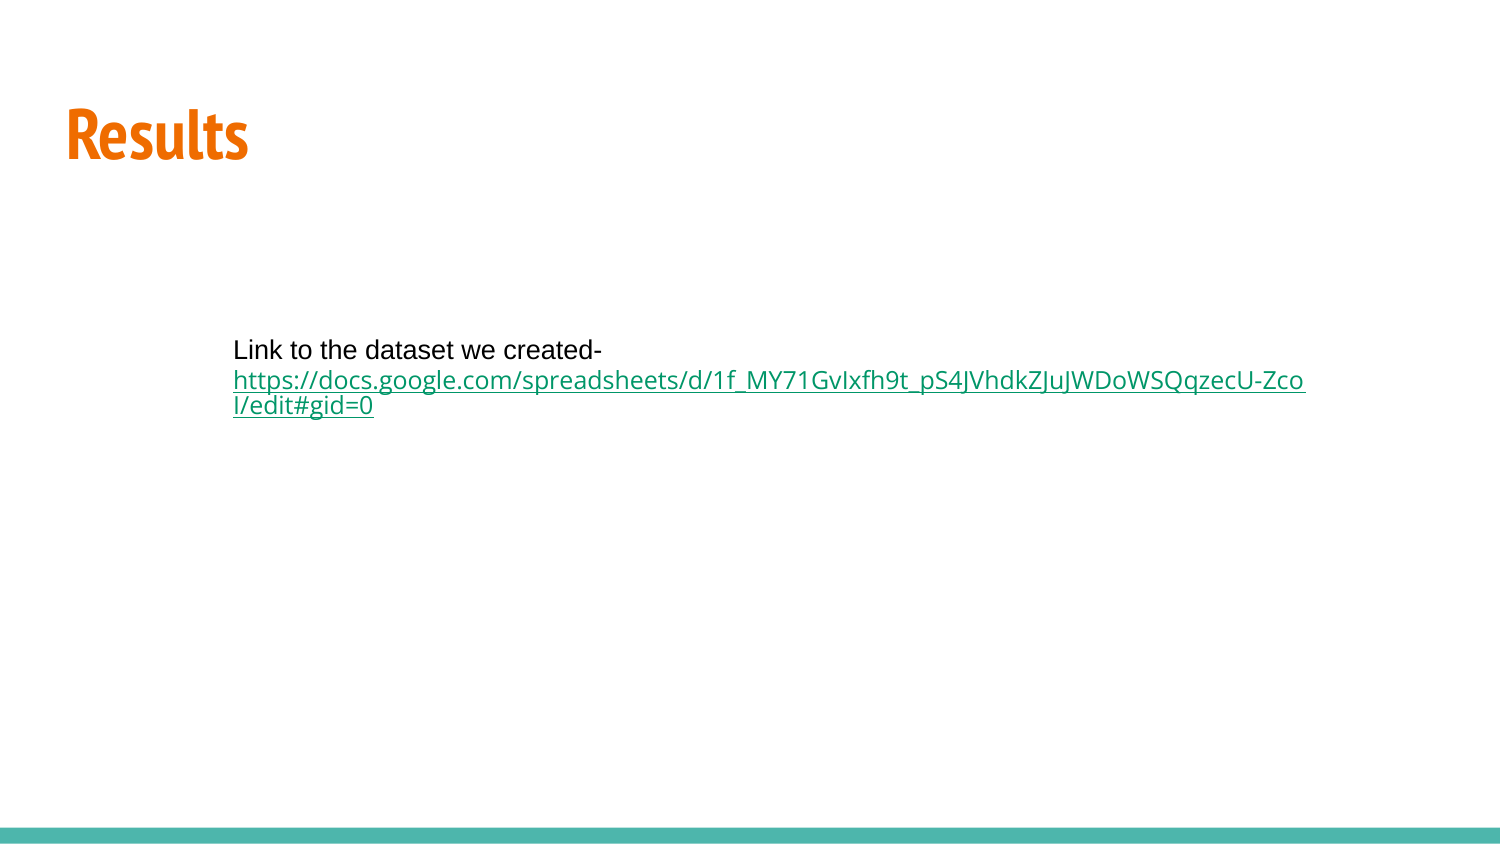

# Results
Link to the dataset we created-
https://docs.google.com/spreadsheets/d/1f_MY71GvIxfh9t_pS4JVhdkZJuJWDoWSQqzecU-ZcoI/edit#gid=0